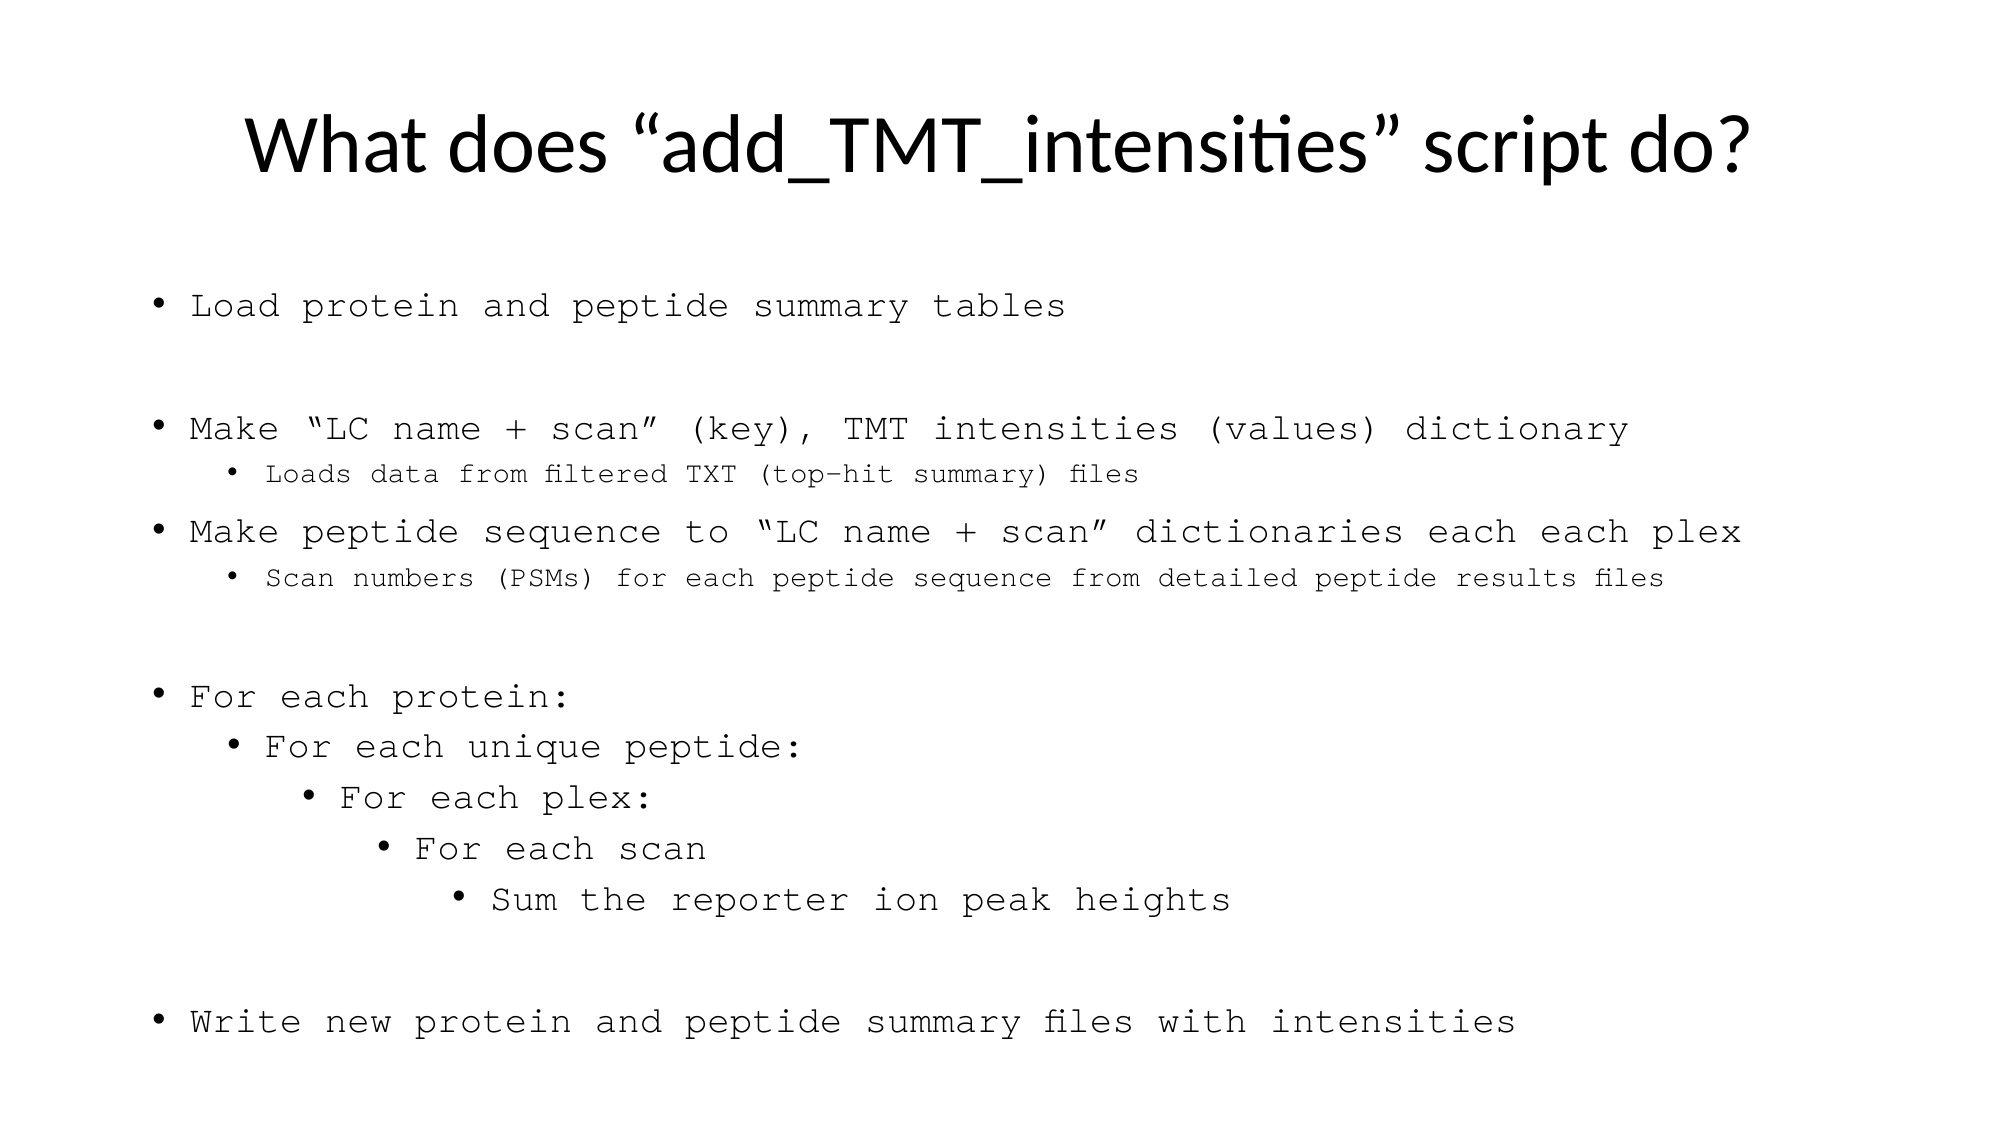

# What does “add_TMT_intensities” script do?
Load protein and peptide summary tables

Make “LC name + scan” (key), TMT intensities (values) dictionary
Loads data from filtered TXT (top-hit summary) files
Make peptide sequence to “LC name + scan” dictionaries each each plex
Scan numbers (PSMs) for each peptide sequence from detailed peptide results files

For each protein:
For each unique peptide:
For each plex:
For each scan
Sum the reporter ion peak heights

Write new protein and peptide summary files with intensities